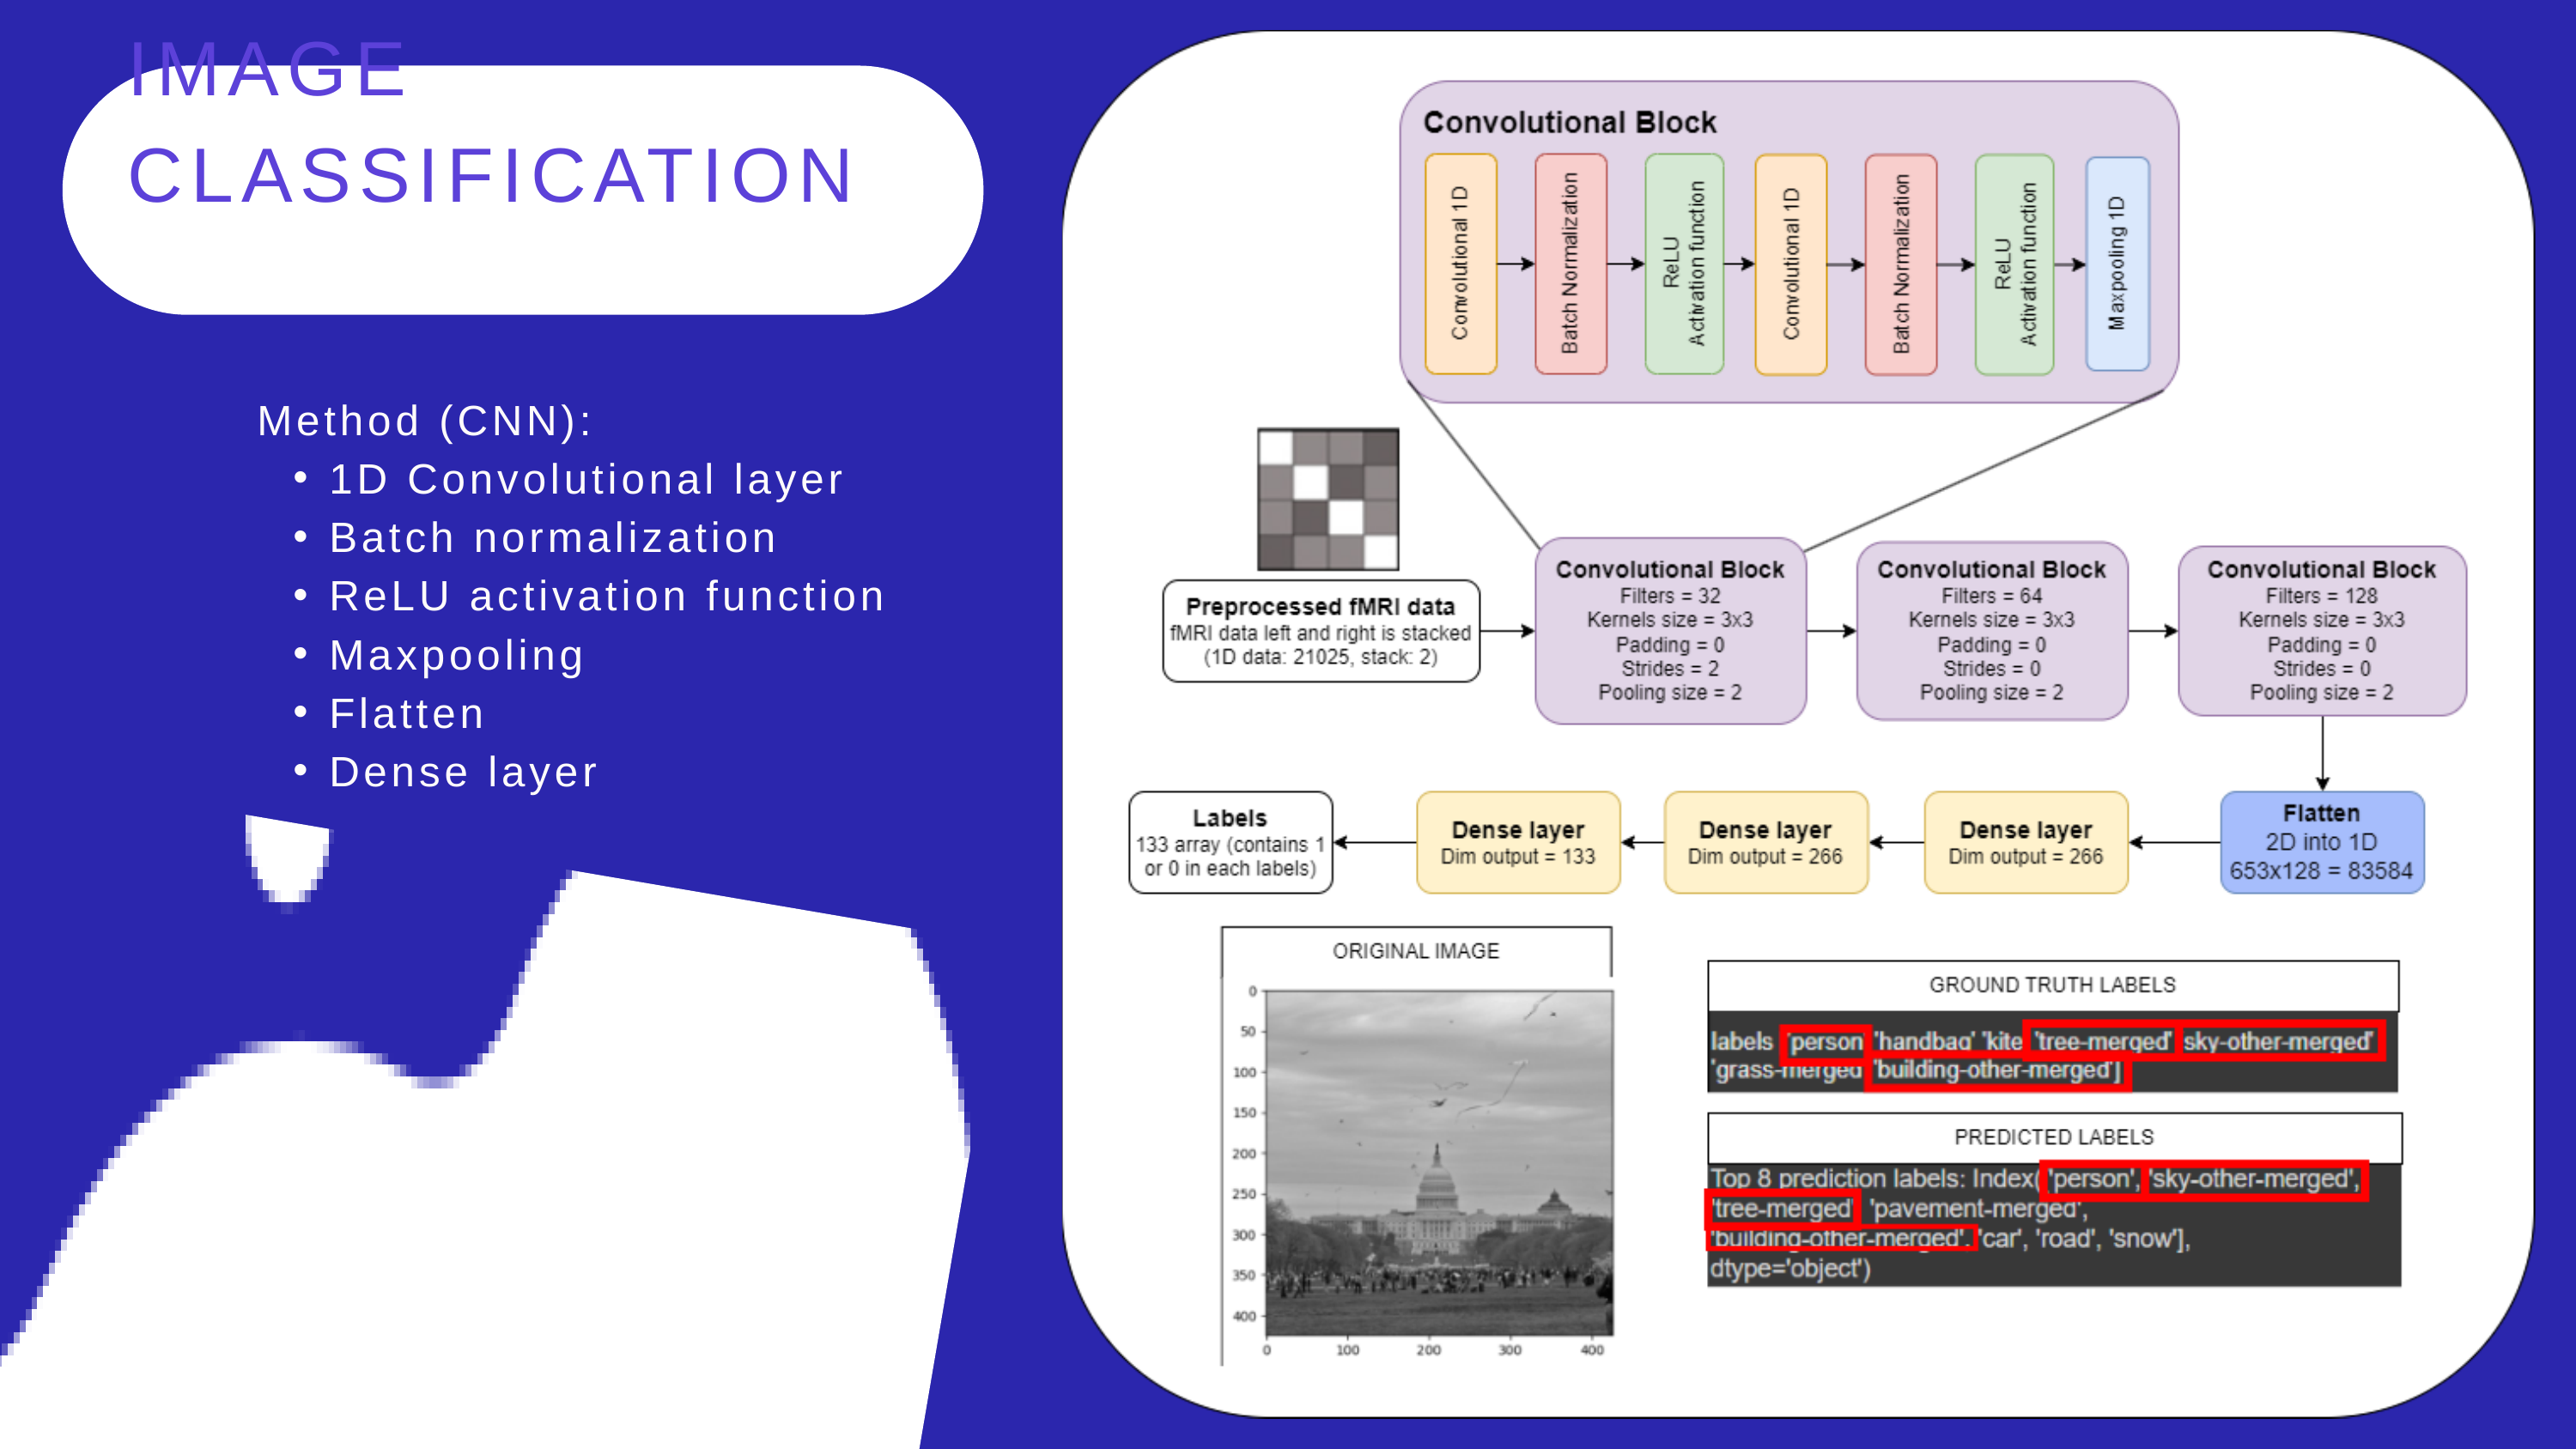

IMAGE
  CLASSIFICATION
Method (CNN):
1D Convolutional layer
Batch normalization
ReLU activation function
Maxpooling
Flatten
Dense layer